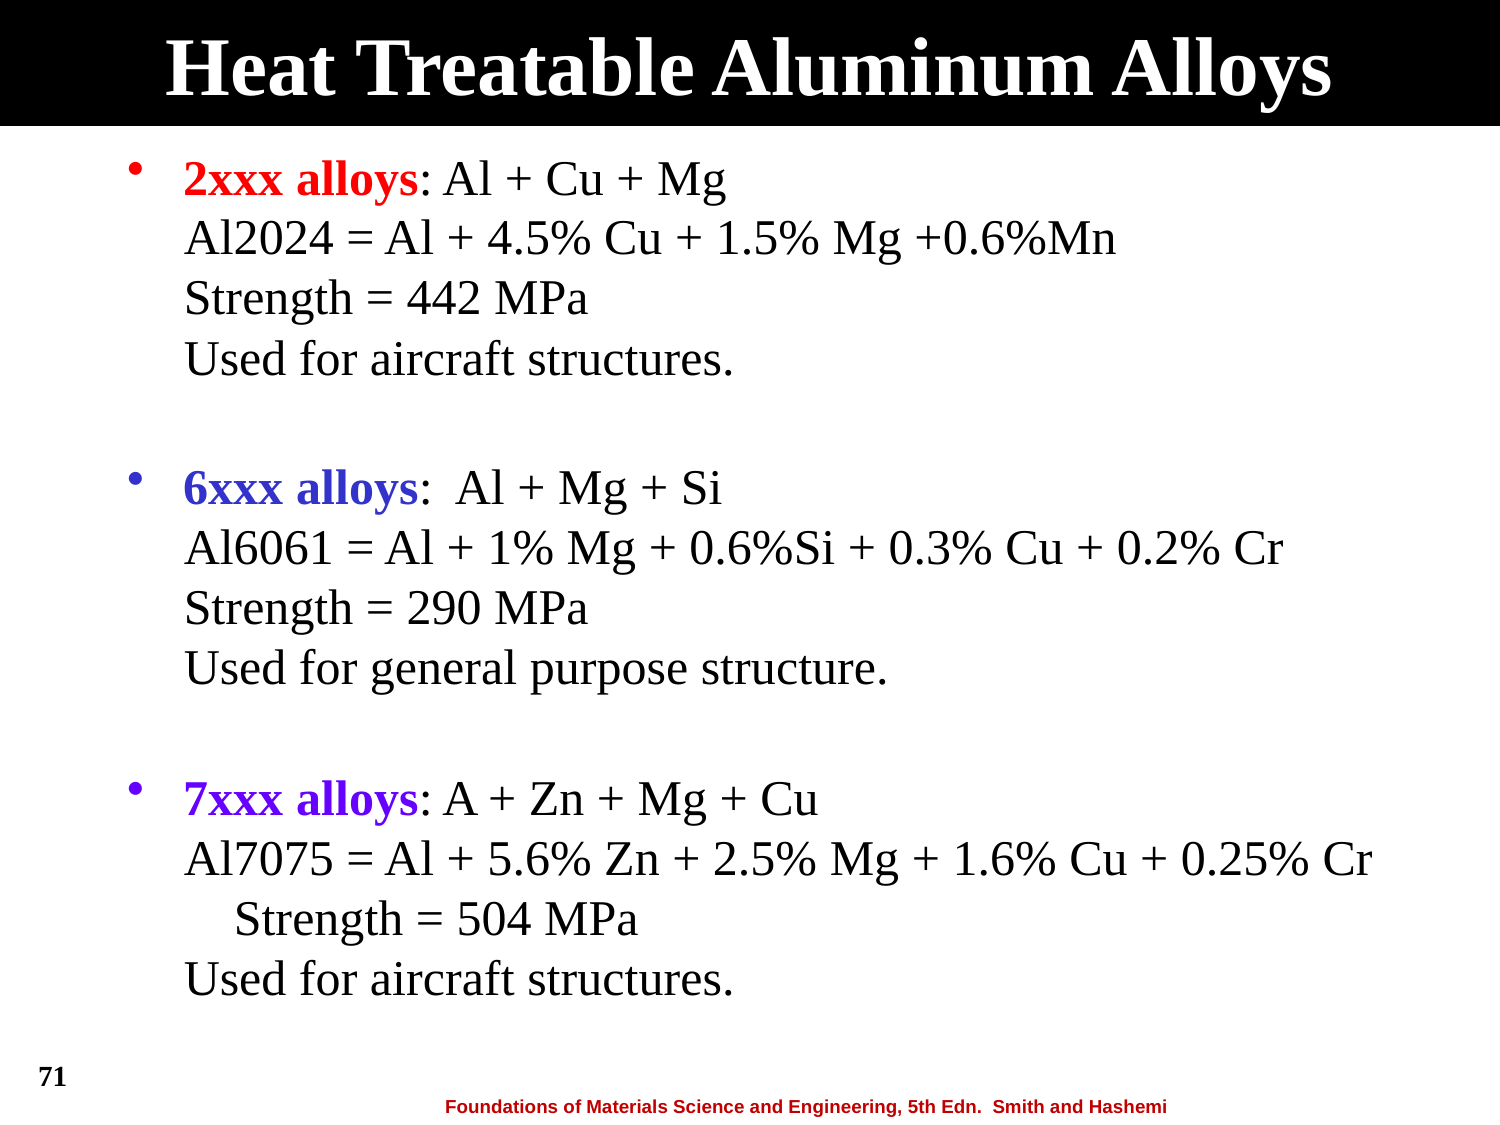

# Heat Treatable Aluminum Alloys
2xxx alloys: Al + Cu + Mg
Al2024 = Al + 4.5% Cu + 1.5% Mg +0.6%Mn                    Strength = 442 MPa
Used for aircraft structures.
6xxx alloys:  Al + Mg + Si
Al6061 = Al + 1% Mg + 0.6%Si + 0.3% Cu + 0.2% Cr
Strength = 290 MPa
Used for general purpose structure.
7xxx alloys: A + Zn + Mg + Cu
Al7075 = Al + 5.6% Zn + 2.5% Mg + 1.6% Cu + 0.25% Cr          Strength = 504 MPa
Used for aircraft structures.
71